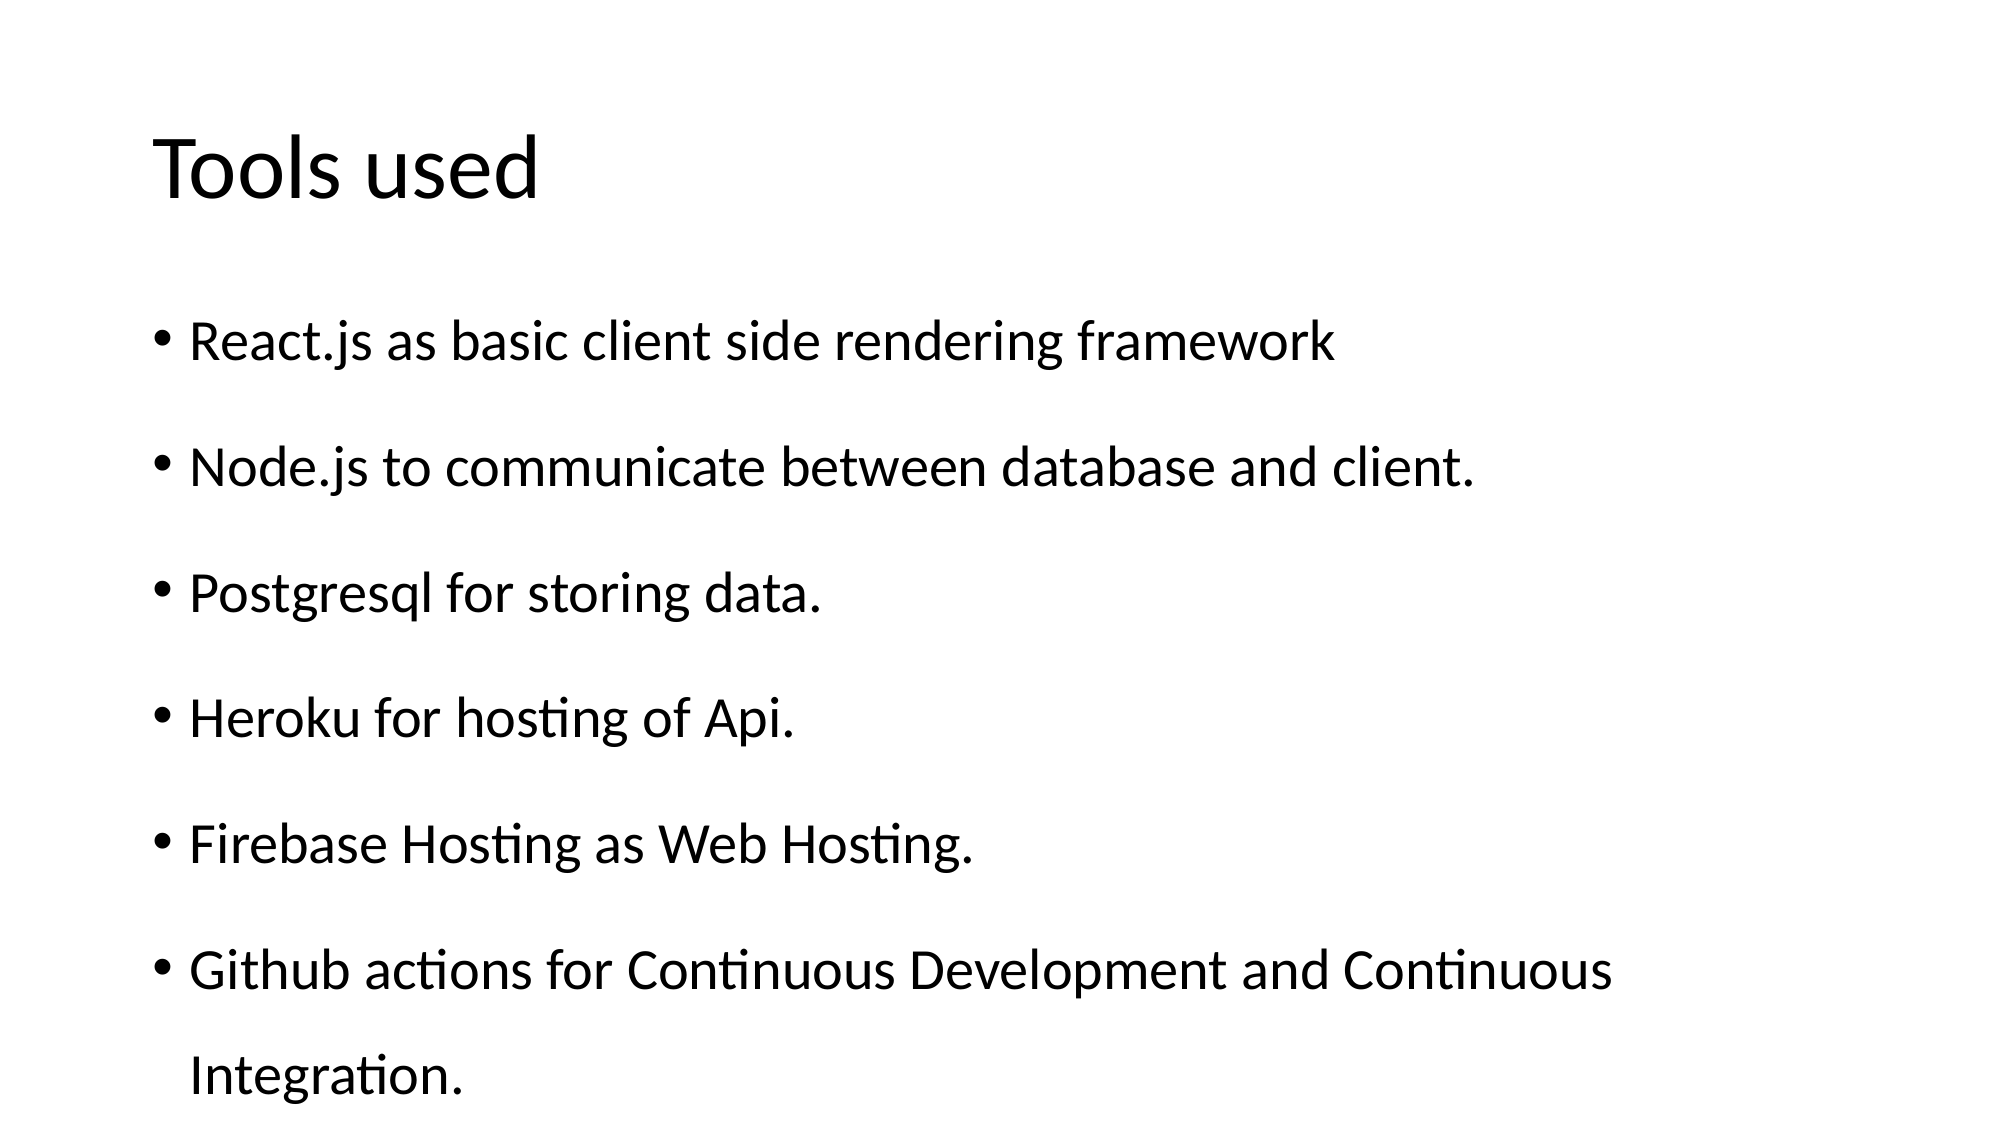

# Tools used
React.js as basic client side rendering framework
Node.js to communicate between database and client.
Postgresql for storing data.
Heroku for hosting of Api.
Firebase Hosting as Web Hosting.
Github actions for Continuous Development and Continuous Integration.